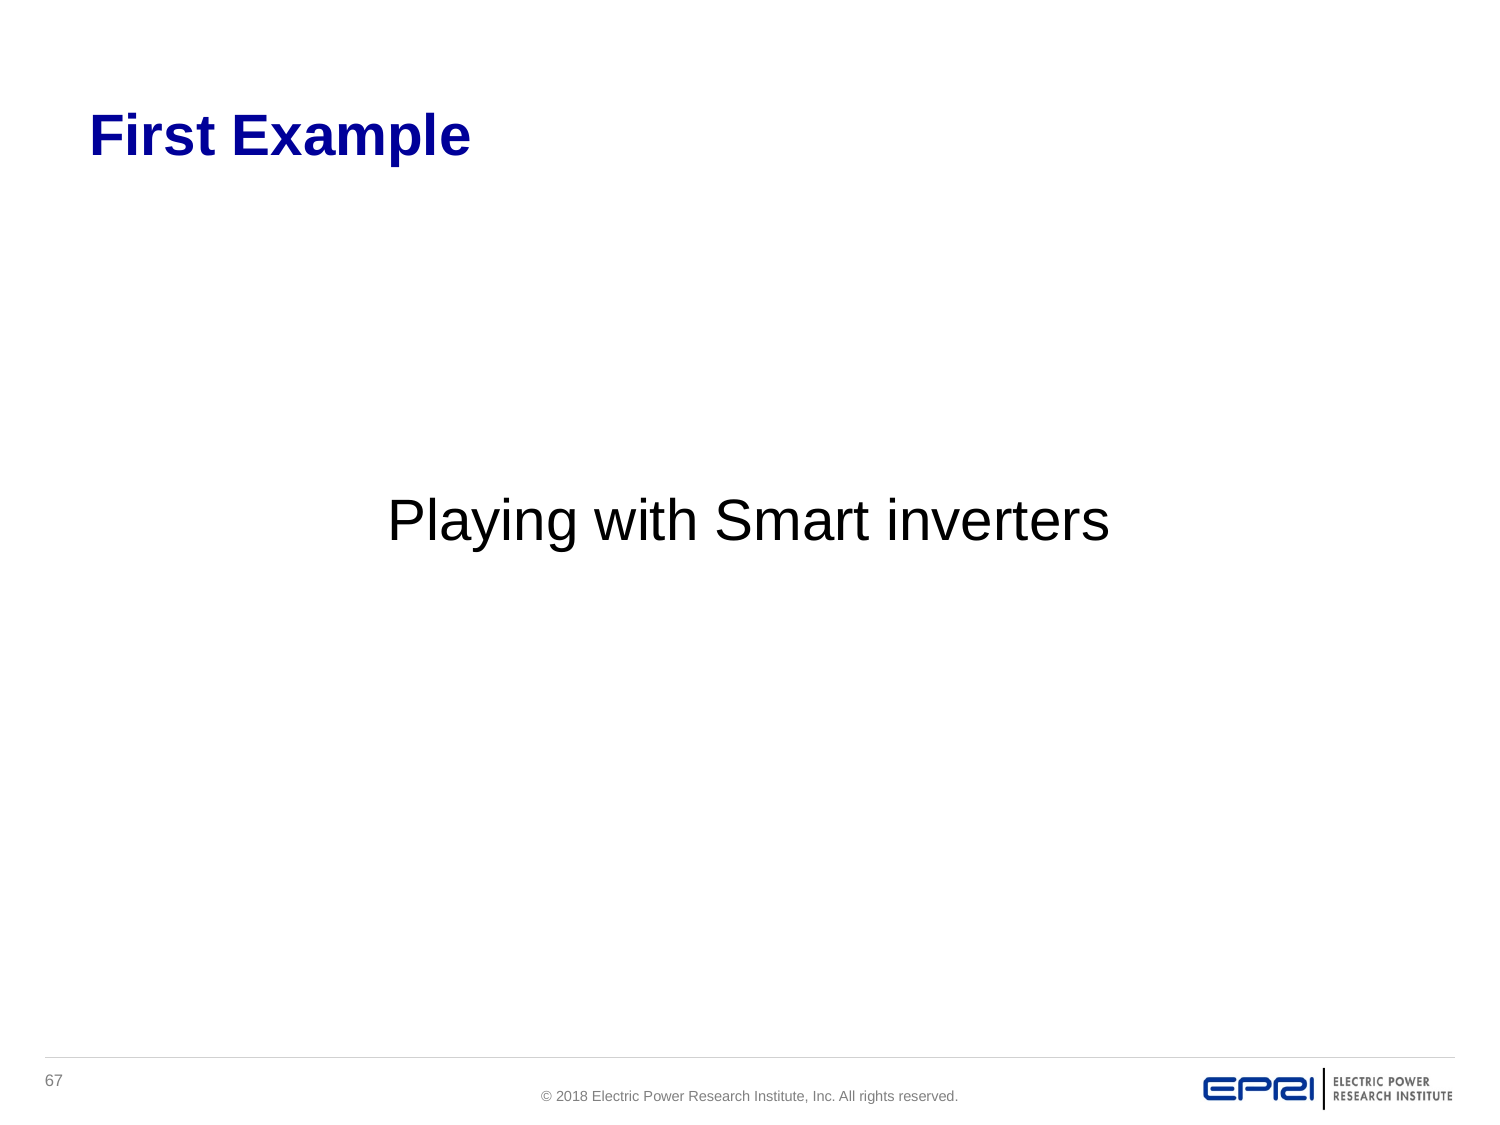

# First Example
Playing with Smart inverters